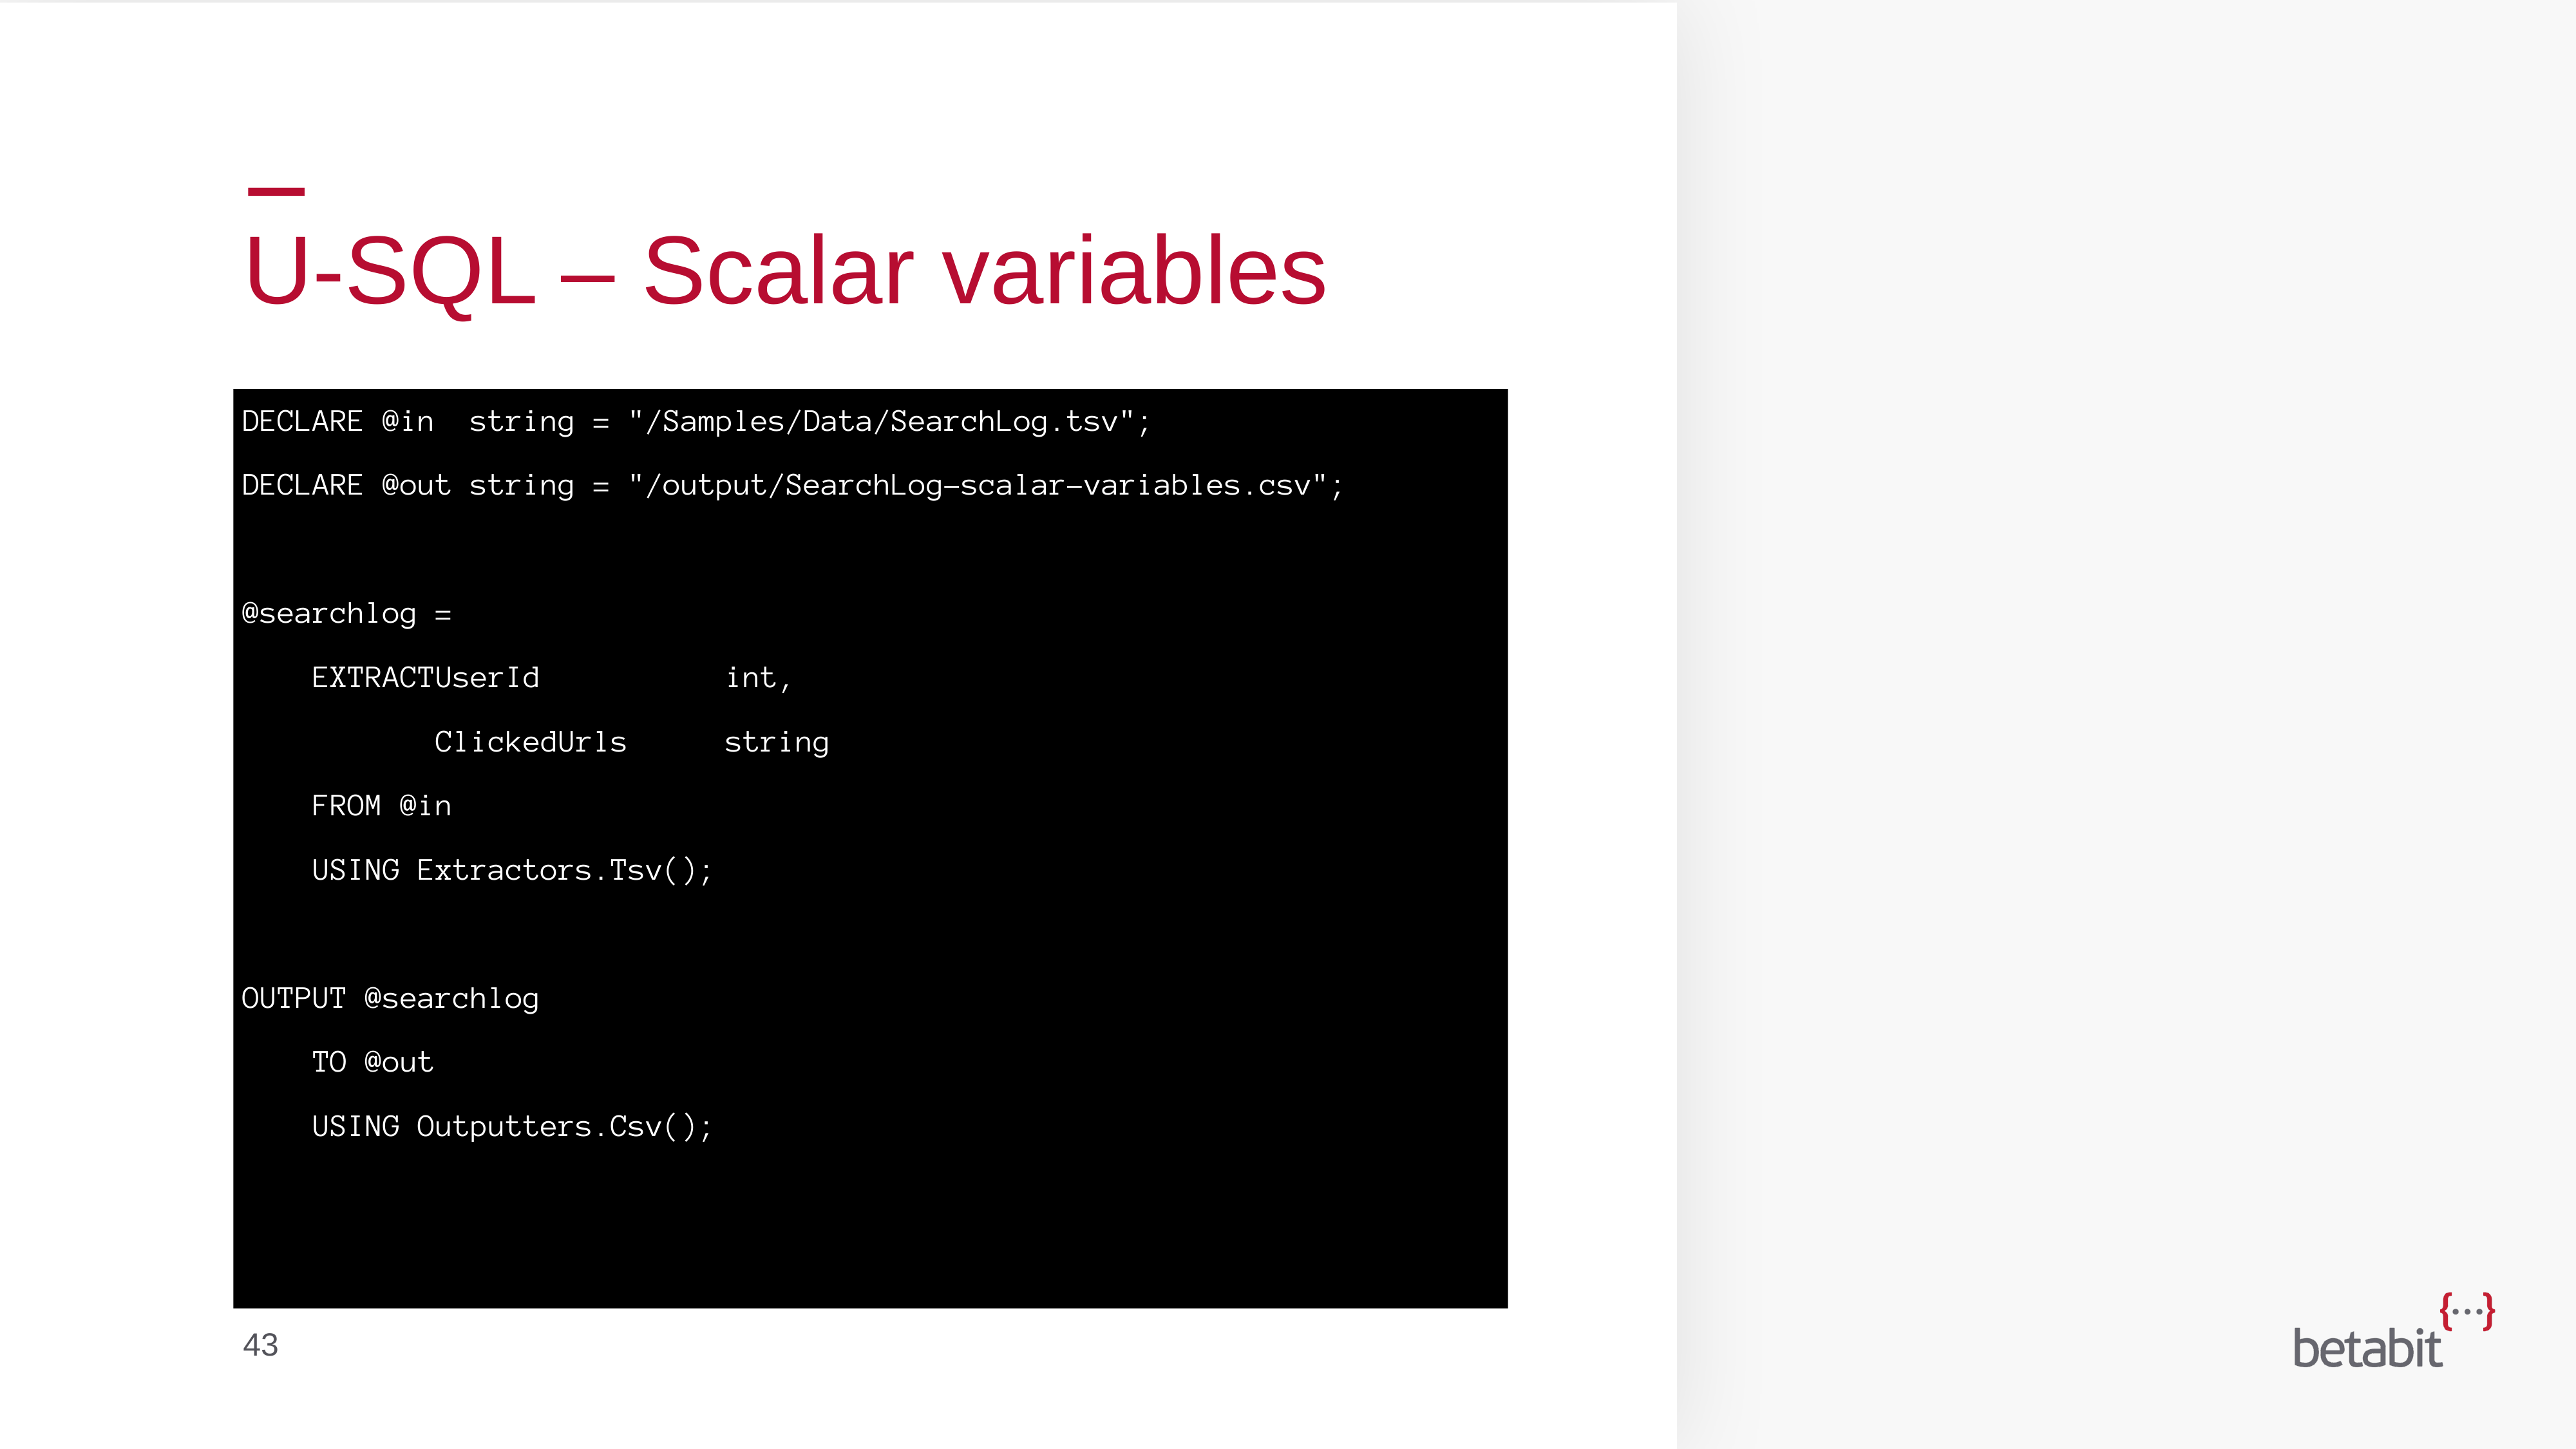

# U-SQL – Scalar variables
DECLARE @in  string = "/Samples/Data/SearchLog.tsv";
DECLARE @out string = "/output/SearchLog-scalar-variables.csv";

@searchlog =
    EXTRACT	UserId 		int,
	     	ClickedUrls   	string
    FROM @in
    USING Extractors.Tsv();

OUTPUT @searchlog
    TO @out
    USING Outputters.Csv();
43